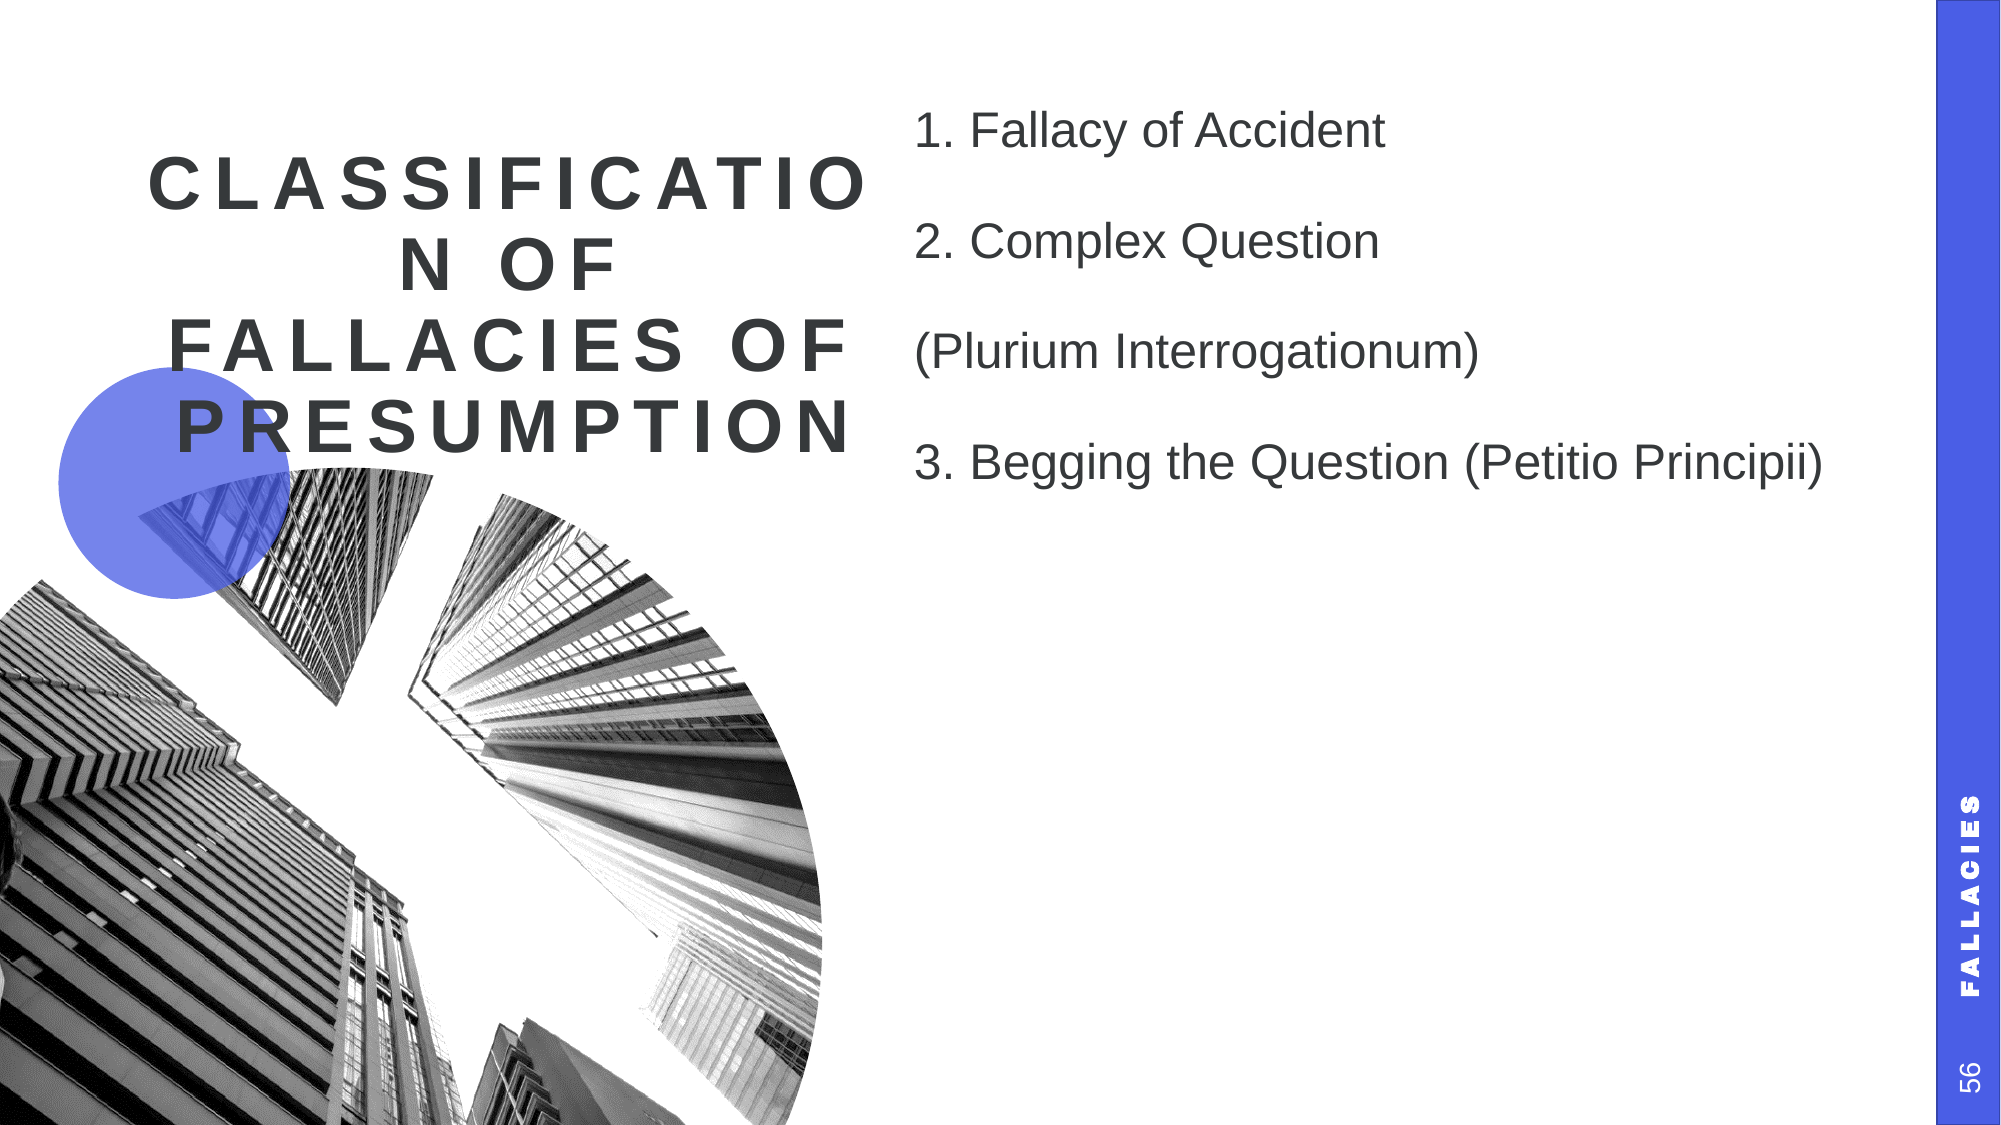

1. Fallacy of Accident
2. Complex Question
(Plurium Interrogationum)
3. Begging the Question (Petitio Principii)
# CLASSIFICATION OF FALLACIES OF PRESUMPTION
Fallacies
56